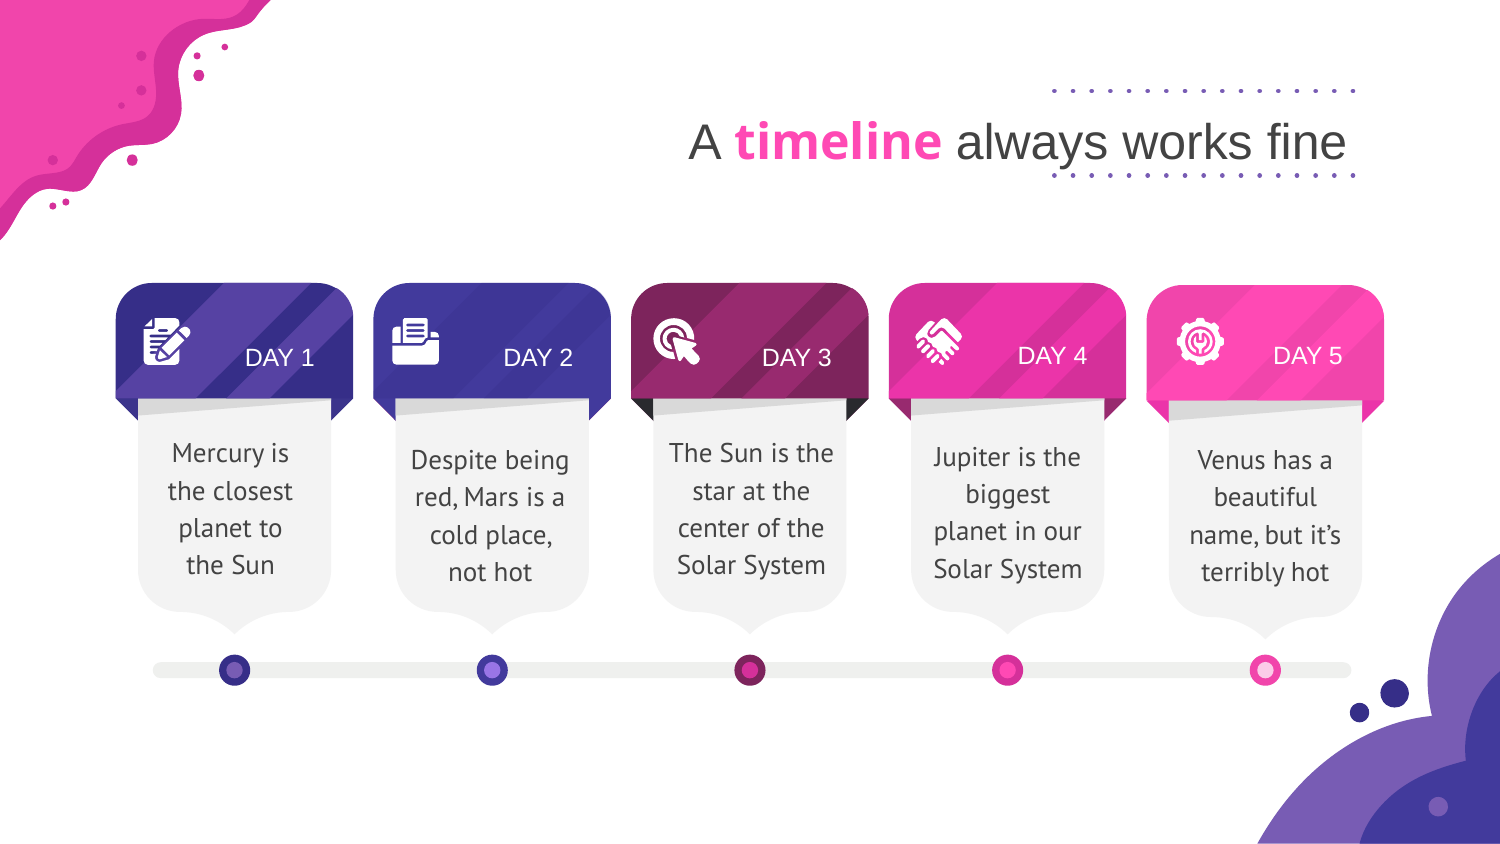

# A timeline always works fine

The Sun is the star at the center of the Solar System

DAY 4
DAY 5
DAY 3
DAY 1
DAY 2
Mercury is the closest planet to the Sun
Jupiter is the biggest planet in our Solar System
Despite being red, Mars is a cold place, not hot
Venus has a beautiful name, but it’s terribly hot